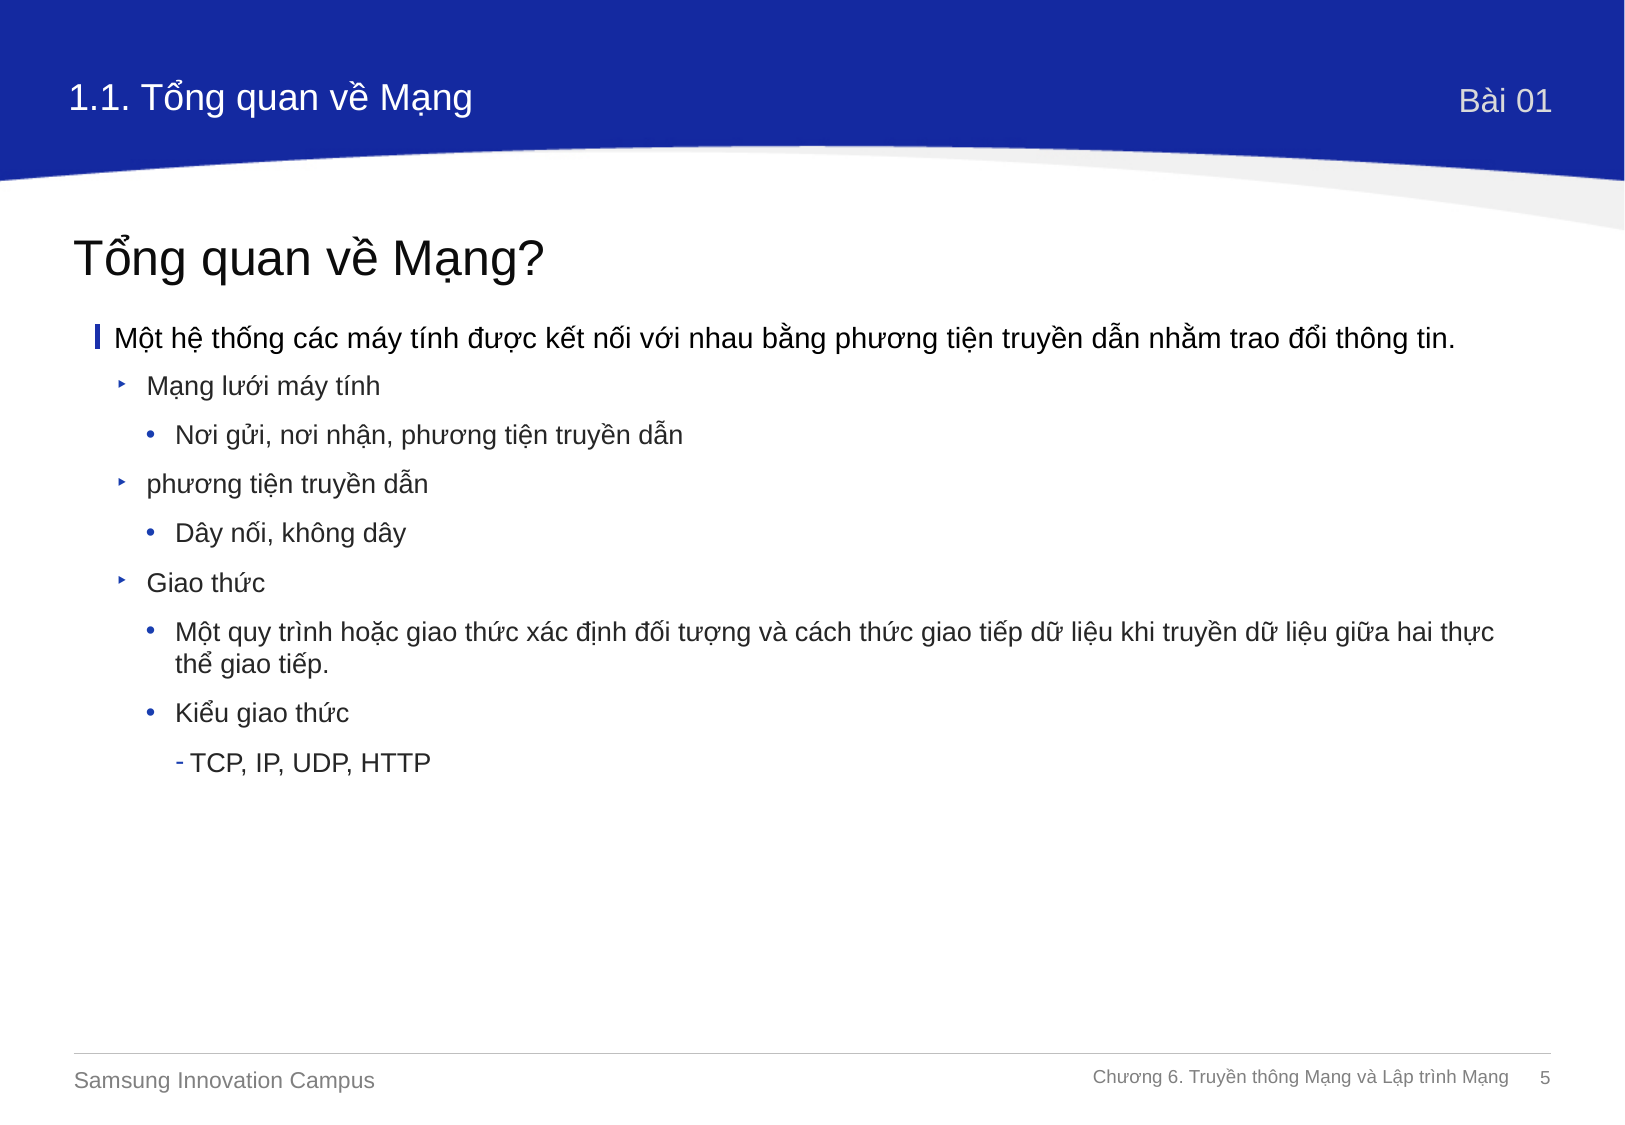

1.1. Tổng quan về Mạng
Bài 01
Tổng quan về Mạng?
Một hệ thống các máy tính được kết nối với nhau bằng phương tiện truyền dẫn nhằm trao đổi thông tin.
Mạng lưới máy tính
Nơi gửi, nơi nhận, phương tiện truyền dẫn
phương tiện truyền dẫn
Dây nối, không dây
Giao thức
Một quy trình hoặc giao thức xác định đối tượng và cách thức giao tiếp dữ liệu khi truyền dữ liệu giữa hai thực thể giao tiếp.
Kiểu giao thức
TCP, IP, UDP, HTTP